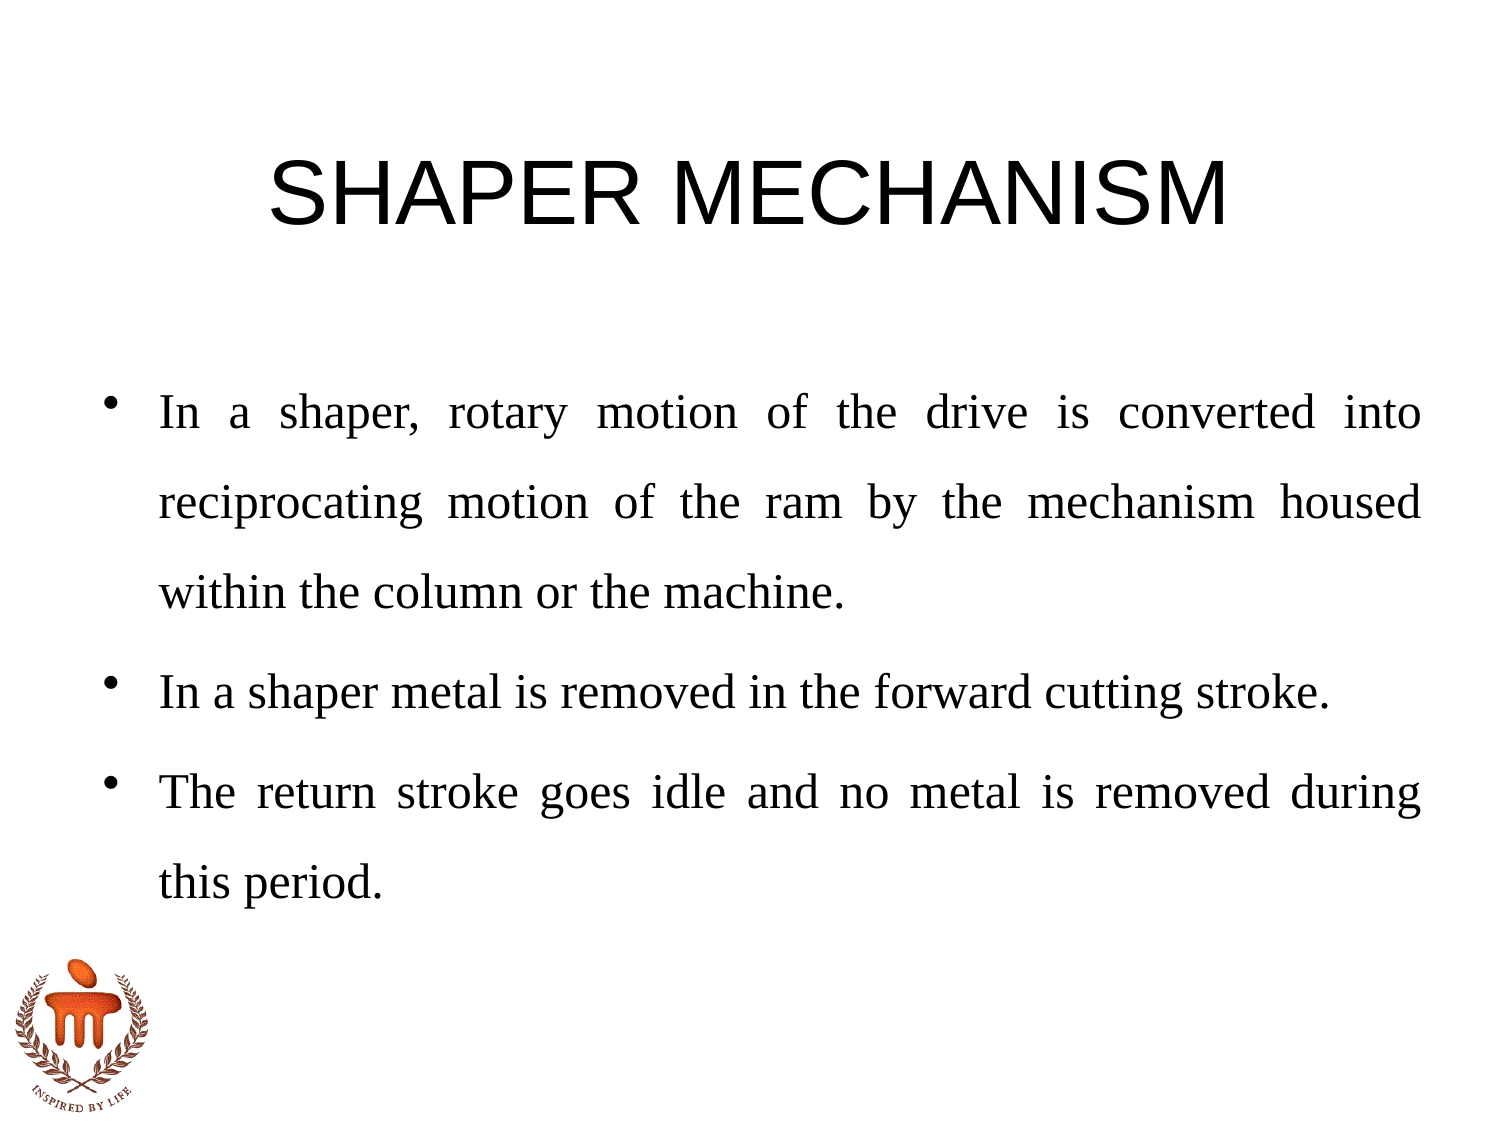

# SHAPER MECHANISM
In a shaper, rotary motion of the drive is converted into reciprocating motion of the ram by the mechanism housed within the column or the machine.
In a shaper metal is removed in the forward cutting stroke.
The return stroke goes idle and no metal is removed during this period.